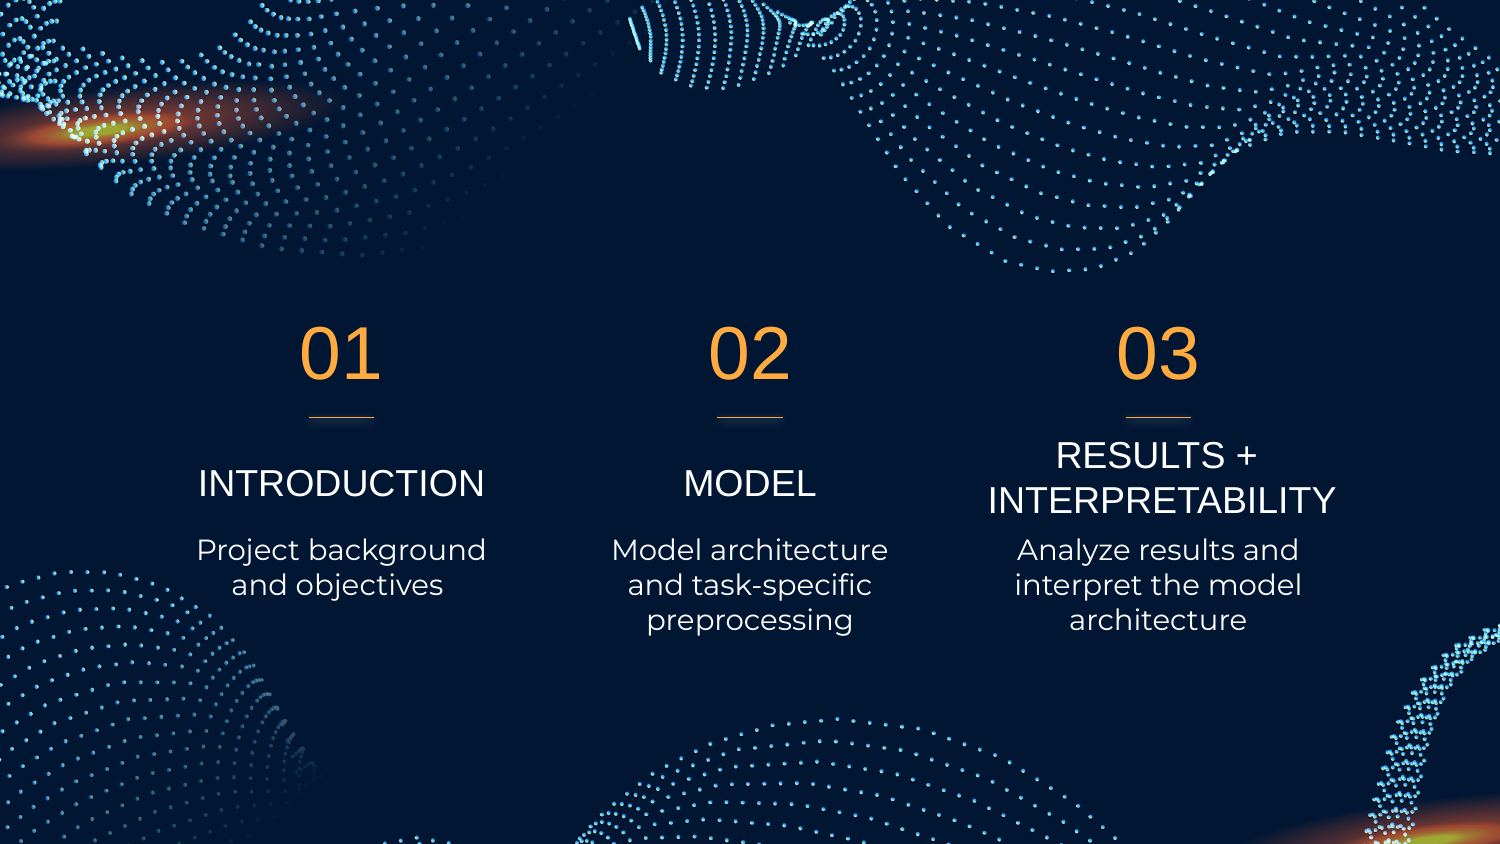

01
02
03
INTRODUCTION
# MODEL
RESULTS +
INTERPRETABILITY
Project background and objectives
Model architecture and task-specific preprocessing
Analyze results and interpret the model architecture